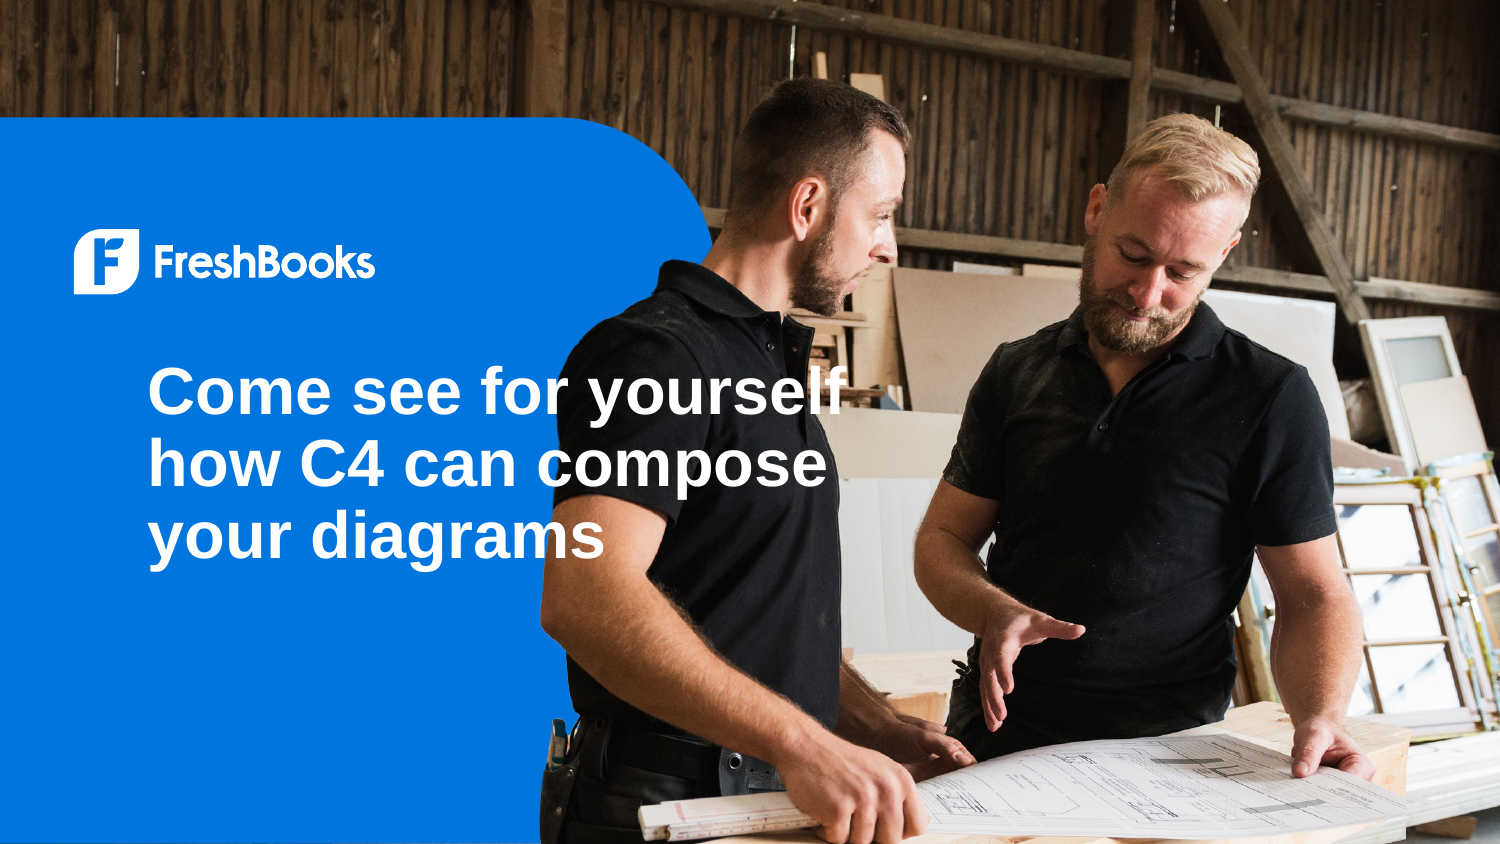

# Come see for yourself how C4 can compose your diagrams